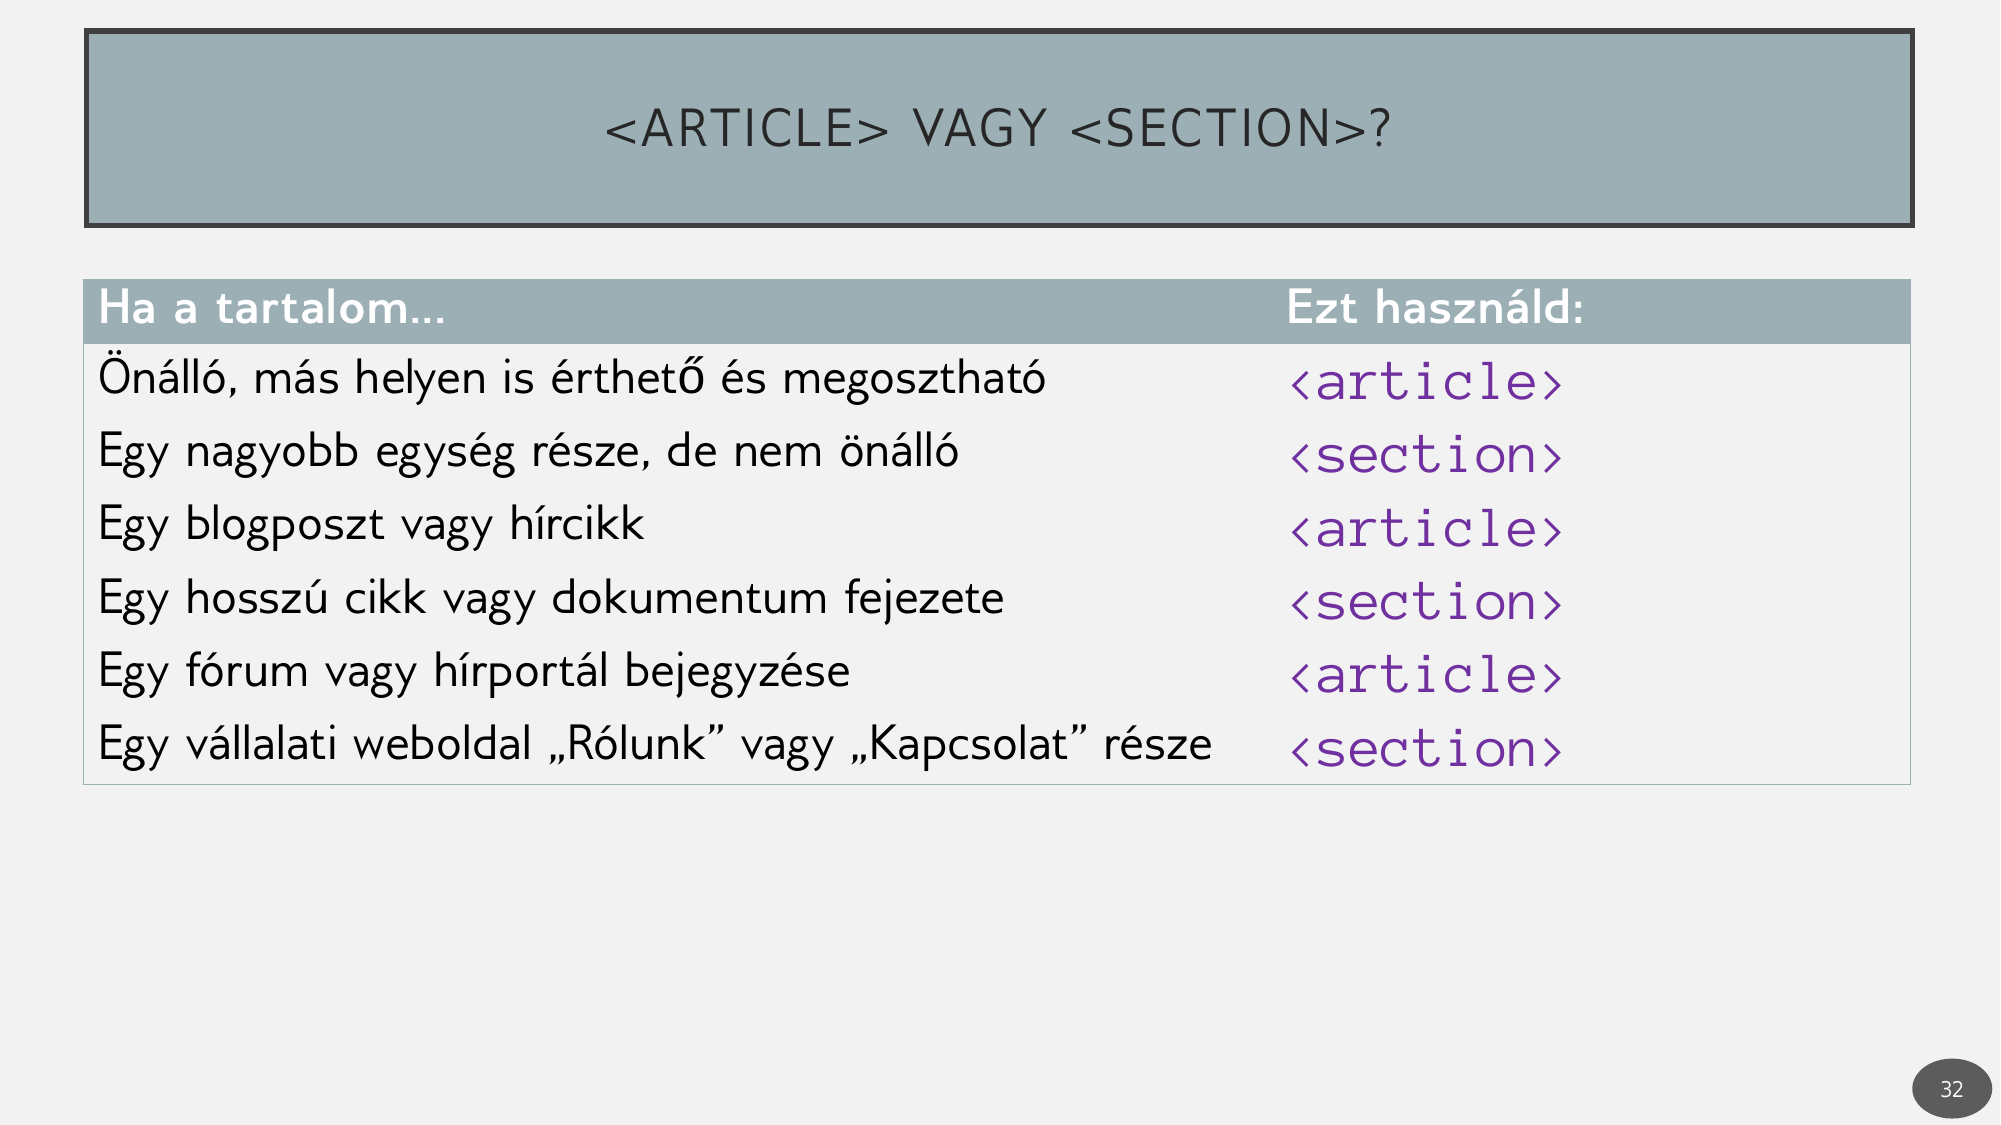

# <Article> vagy <section>?
| Ha a tartalom... | Ezt használd: |
| --- | --- |
| Önálló, más helyen is érthető és megosztható | <article> |
| Egy nagyobb egység része, de nem önálló | <section> |
| Egy blogposzt vagy hírcikk | <article> |
| Egy hosszú cikk vagy dokumentum fejezete | <section> |
| Egy fórum vagy hírportál bejegyzése | <article> |
| Egy vállalati weboldal „Rólunk” vagy „Kapcsolat” része | <section> |
32